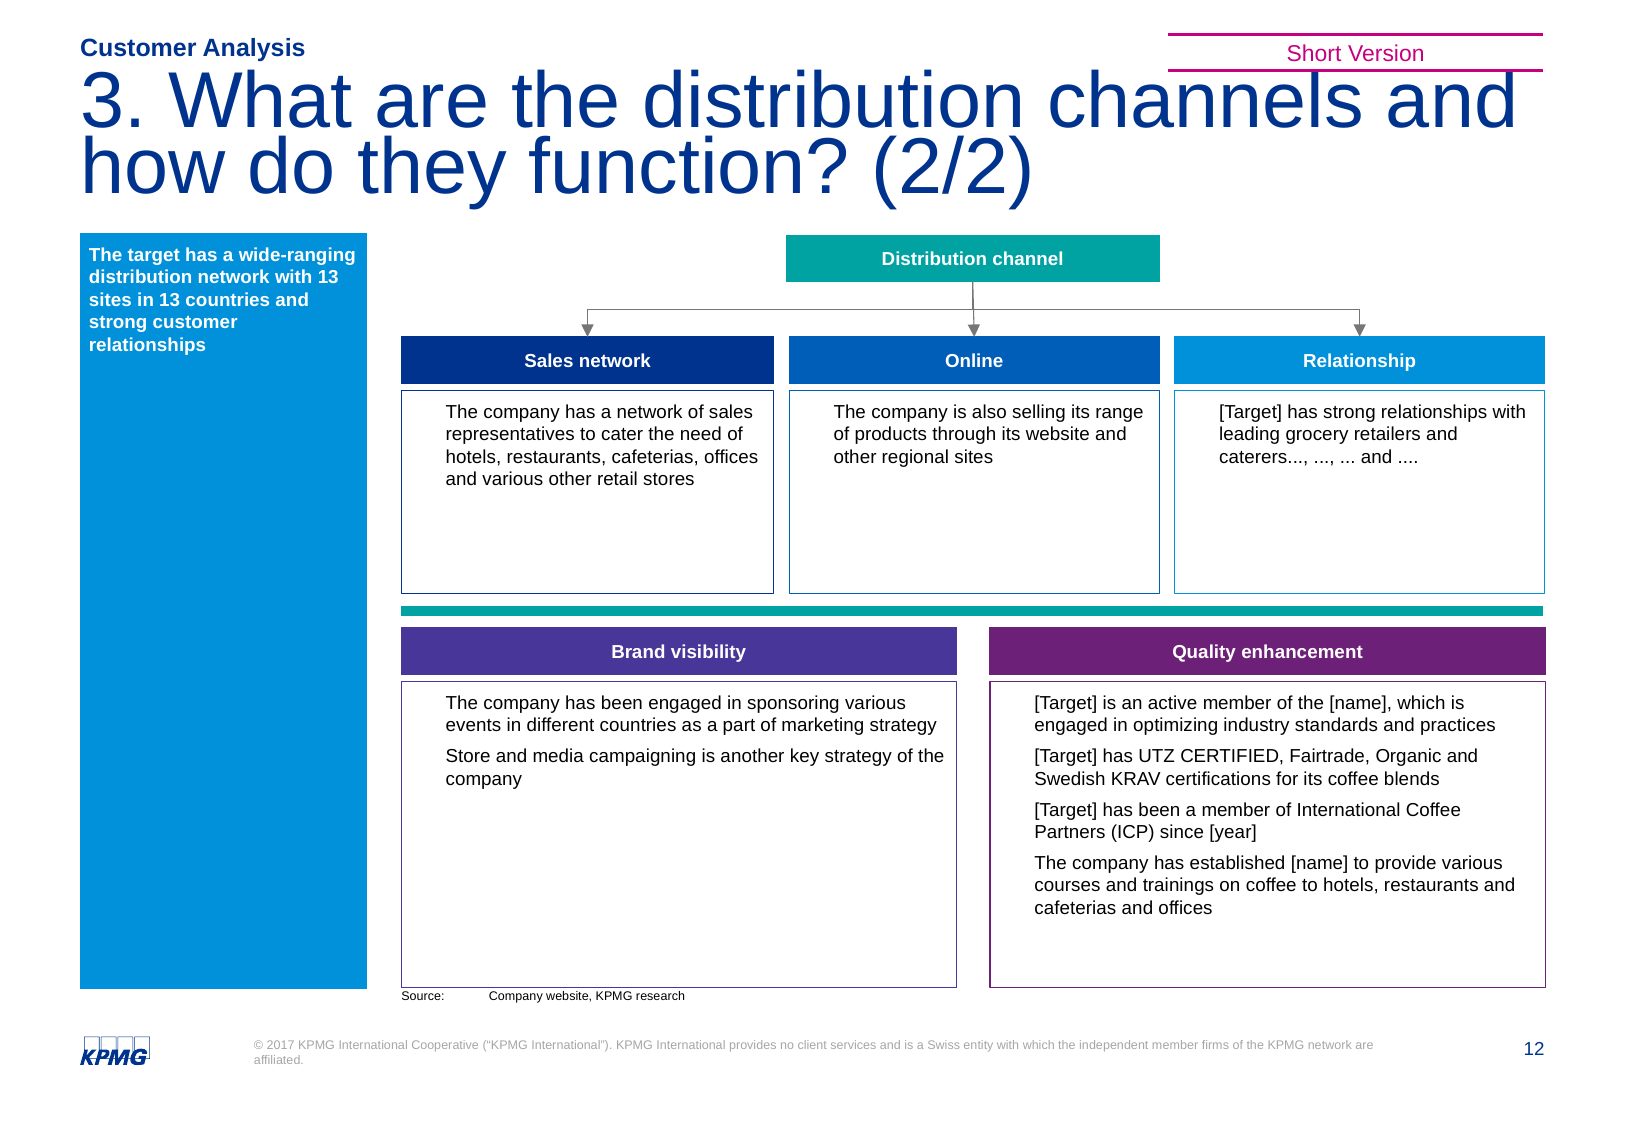

Customer Analysis
Short Version
# 3. What are the distribution channels and how do they function? (2/2)
The target has a wide-ranging distribution network with 13 sites in 13 countries and strong customer relationships

Distribution channel
Sales network
Online
Relationship
The company has a network of sales representatives to cater the need of hotels, restaurants, cafeterias, offices and various other retail stores
The company is also selling its range of products through its website and other regional sites
[Target] has strong relationships with leading grocery retailers and caterers..., ..., ... and ....
Brand visibility
Quality enhancement
The company has been engaged in sponsoring various events in different countries as a part of marketing strategy
Store and media campaigning is another key strategy of the company
[Target] is an active member of the [name], which is engaged in optimizing industry standards and practices
[Target] has UTZ CERTIFIED, Fairtrade, Organic and Swedish KRAV certifications for its coffee blends
[Target] has been a member of International Coffee Partners (ICP) since [year]
The company has established [name] to provide various courses and trainings on coffee to hotels, restaurants and cafeterias and offices
Source:	Company website, KPMG research